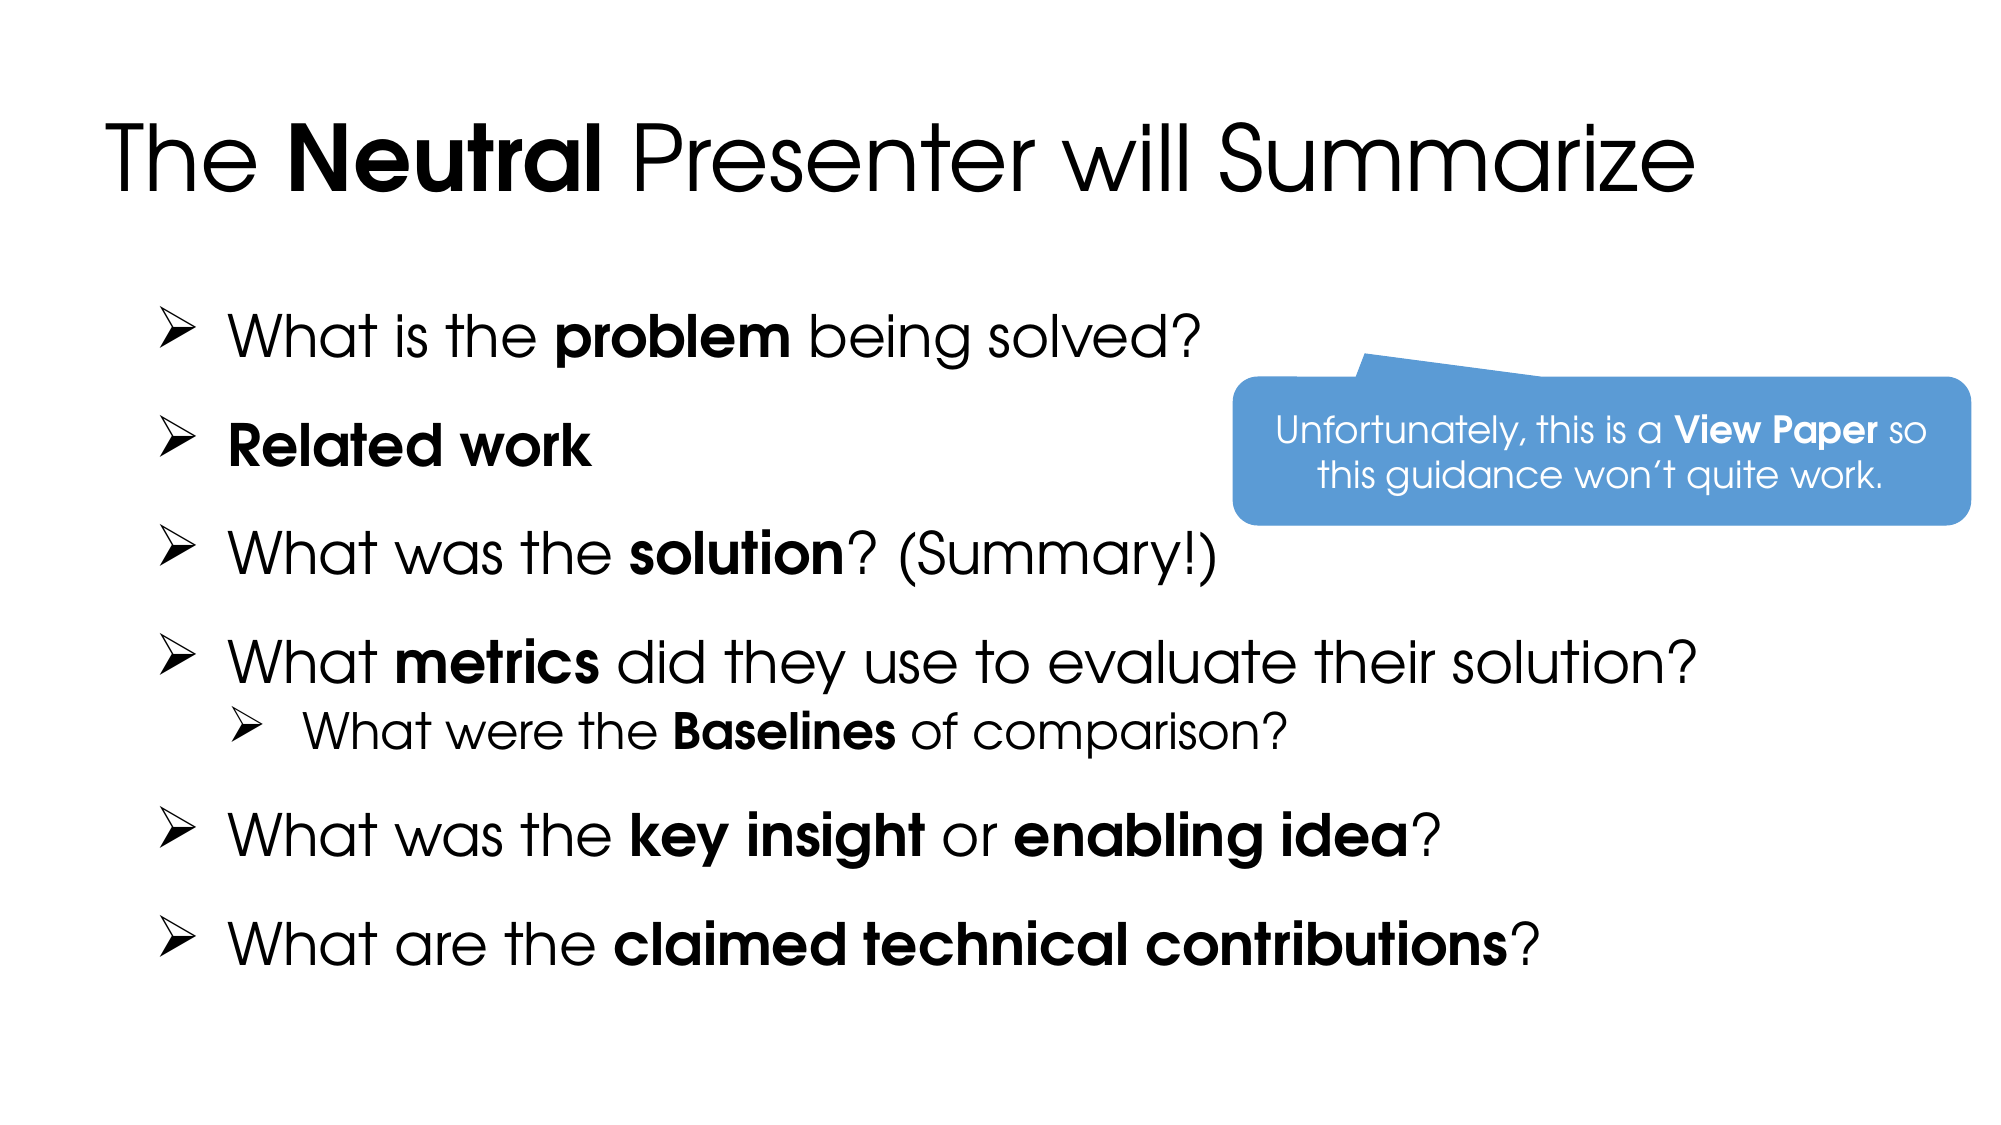

# The Neutral Presenter will Summarize
What is the problem being solved?
Related work
What was the solution? (Summary!)
What metrics did they use to evaluate their solution?
What were the Baselines of comparison?
What was the key insight or enabling idea?
What are the claimed technical contributions?
Unfortunately, this is a View Paper so this guidance won’t quite work.